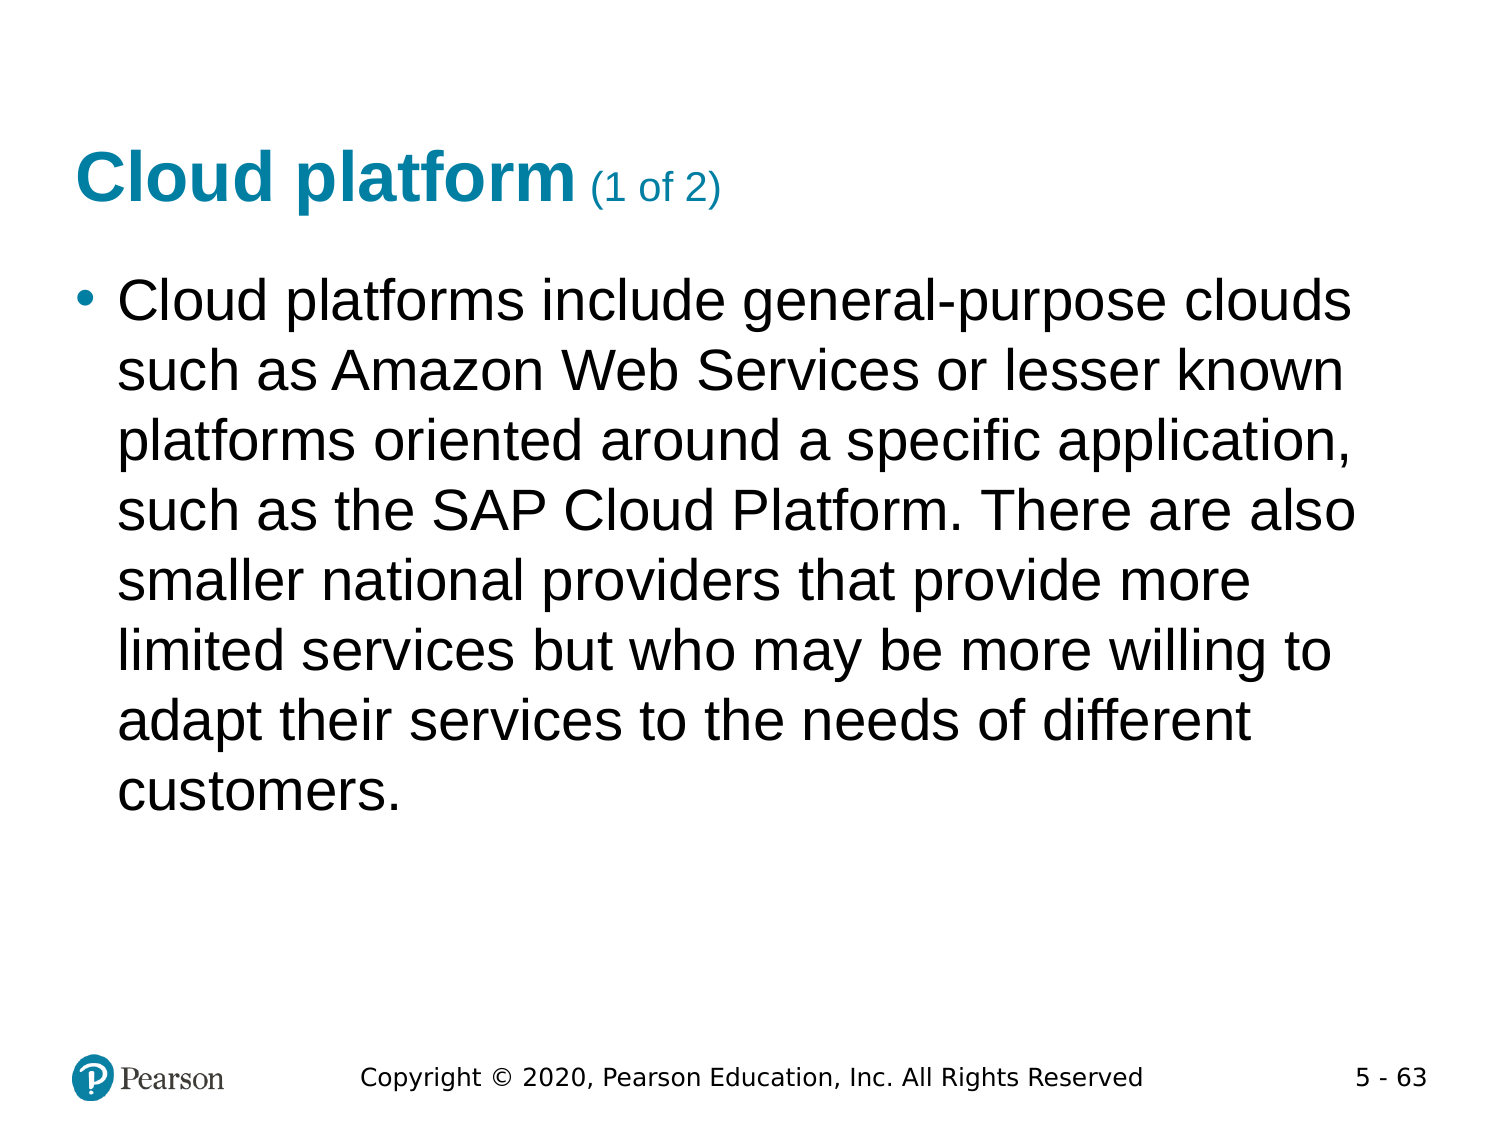

# Cloud platform (1 of 2)
Cloud platforms include general-purpose clouds such as Amazon Web Services or lesser known platforms oriented around a specific application, such as the SAP Cloud Platform. There are also smaller national providers that provide more limited services but who may be more willing to adapt their services to the needs of different customers.